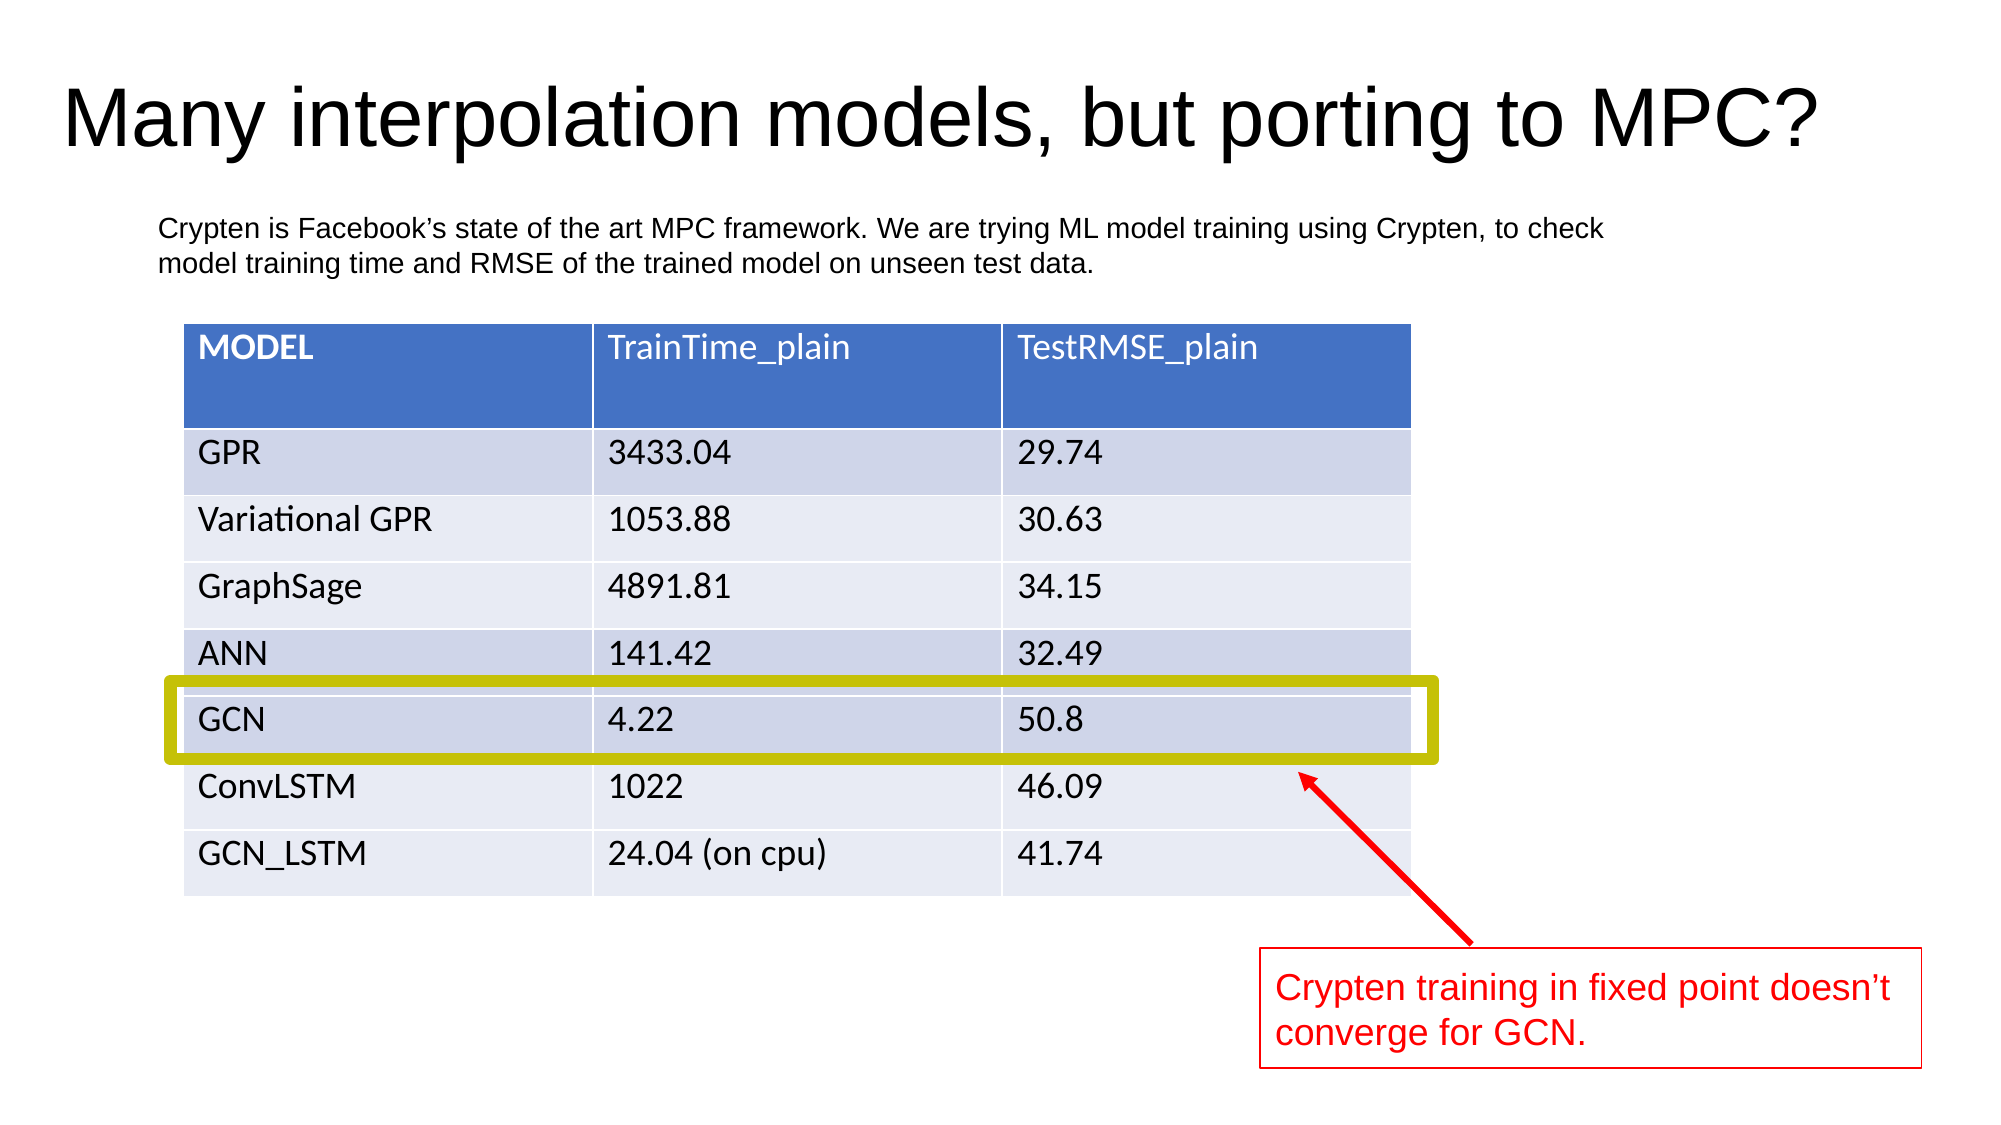

Many interpolation models, but porting to MPC?
Crypten is Facebook’s state of the art MPC framework. We are trying ML model training using Crypten, to check model training time and RMSE of the trained model on unseen test data.
| MODEL | TrainTime\_plain | TestRMSE\_plain |
| --- | --- | --- |
| GPR | 3433.04 | 29.74 |
| Variational GPR | 1053.88 | 30.63 |
| GraphSage | 4891.81 | 34.15 |
| ANN | 141.42 | 32.49 |
| GCN | 4.22 | 50.8 |
| ConvLSTM | 1022 | 46.09 |
| GCN\_LSTM | 24.04 (on cpu) | 41.74 |

Crypten training in fixed point doesn’t converge for GCN.